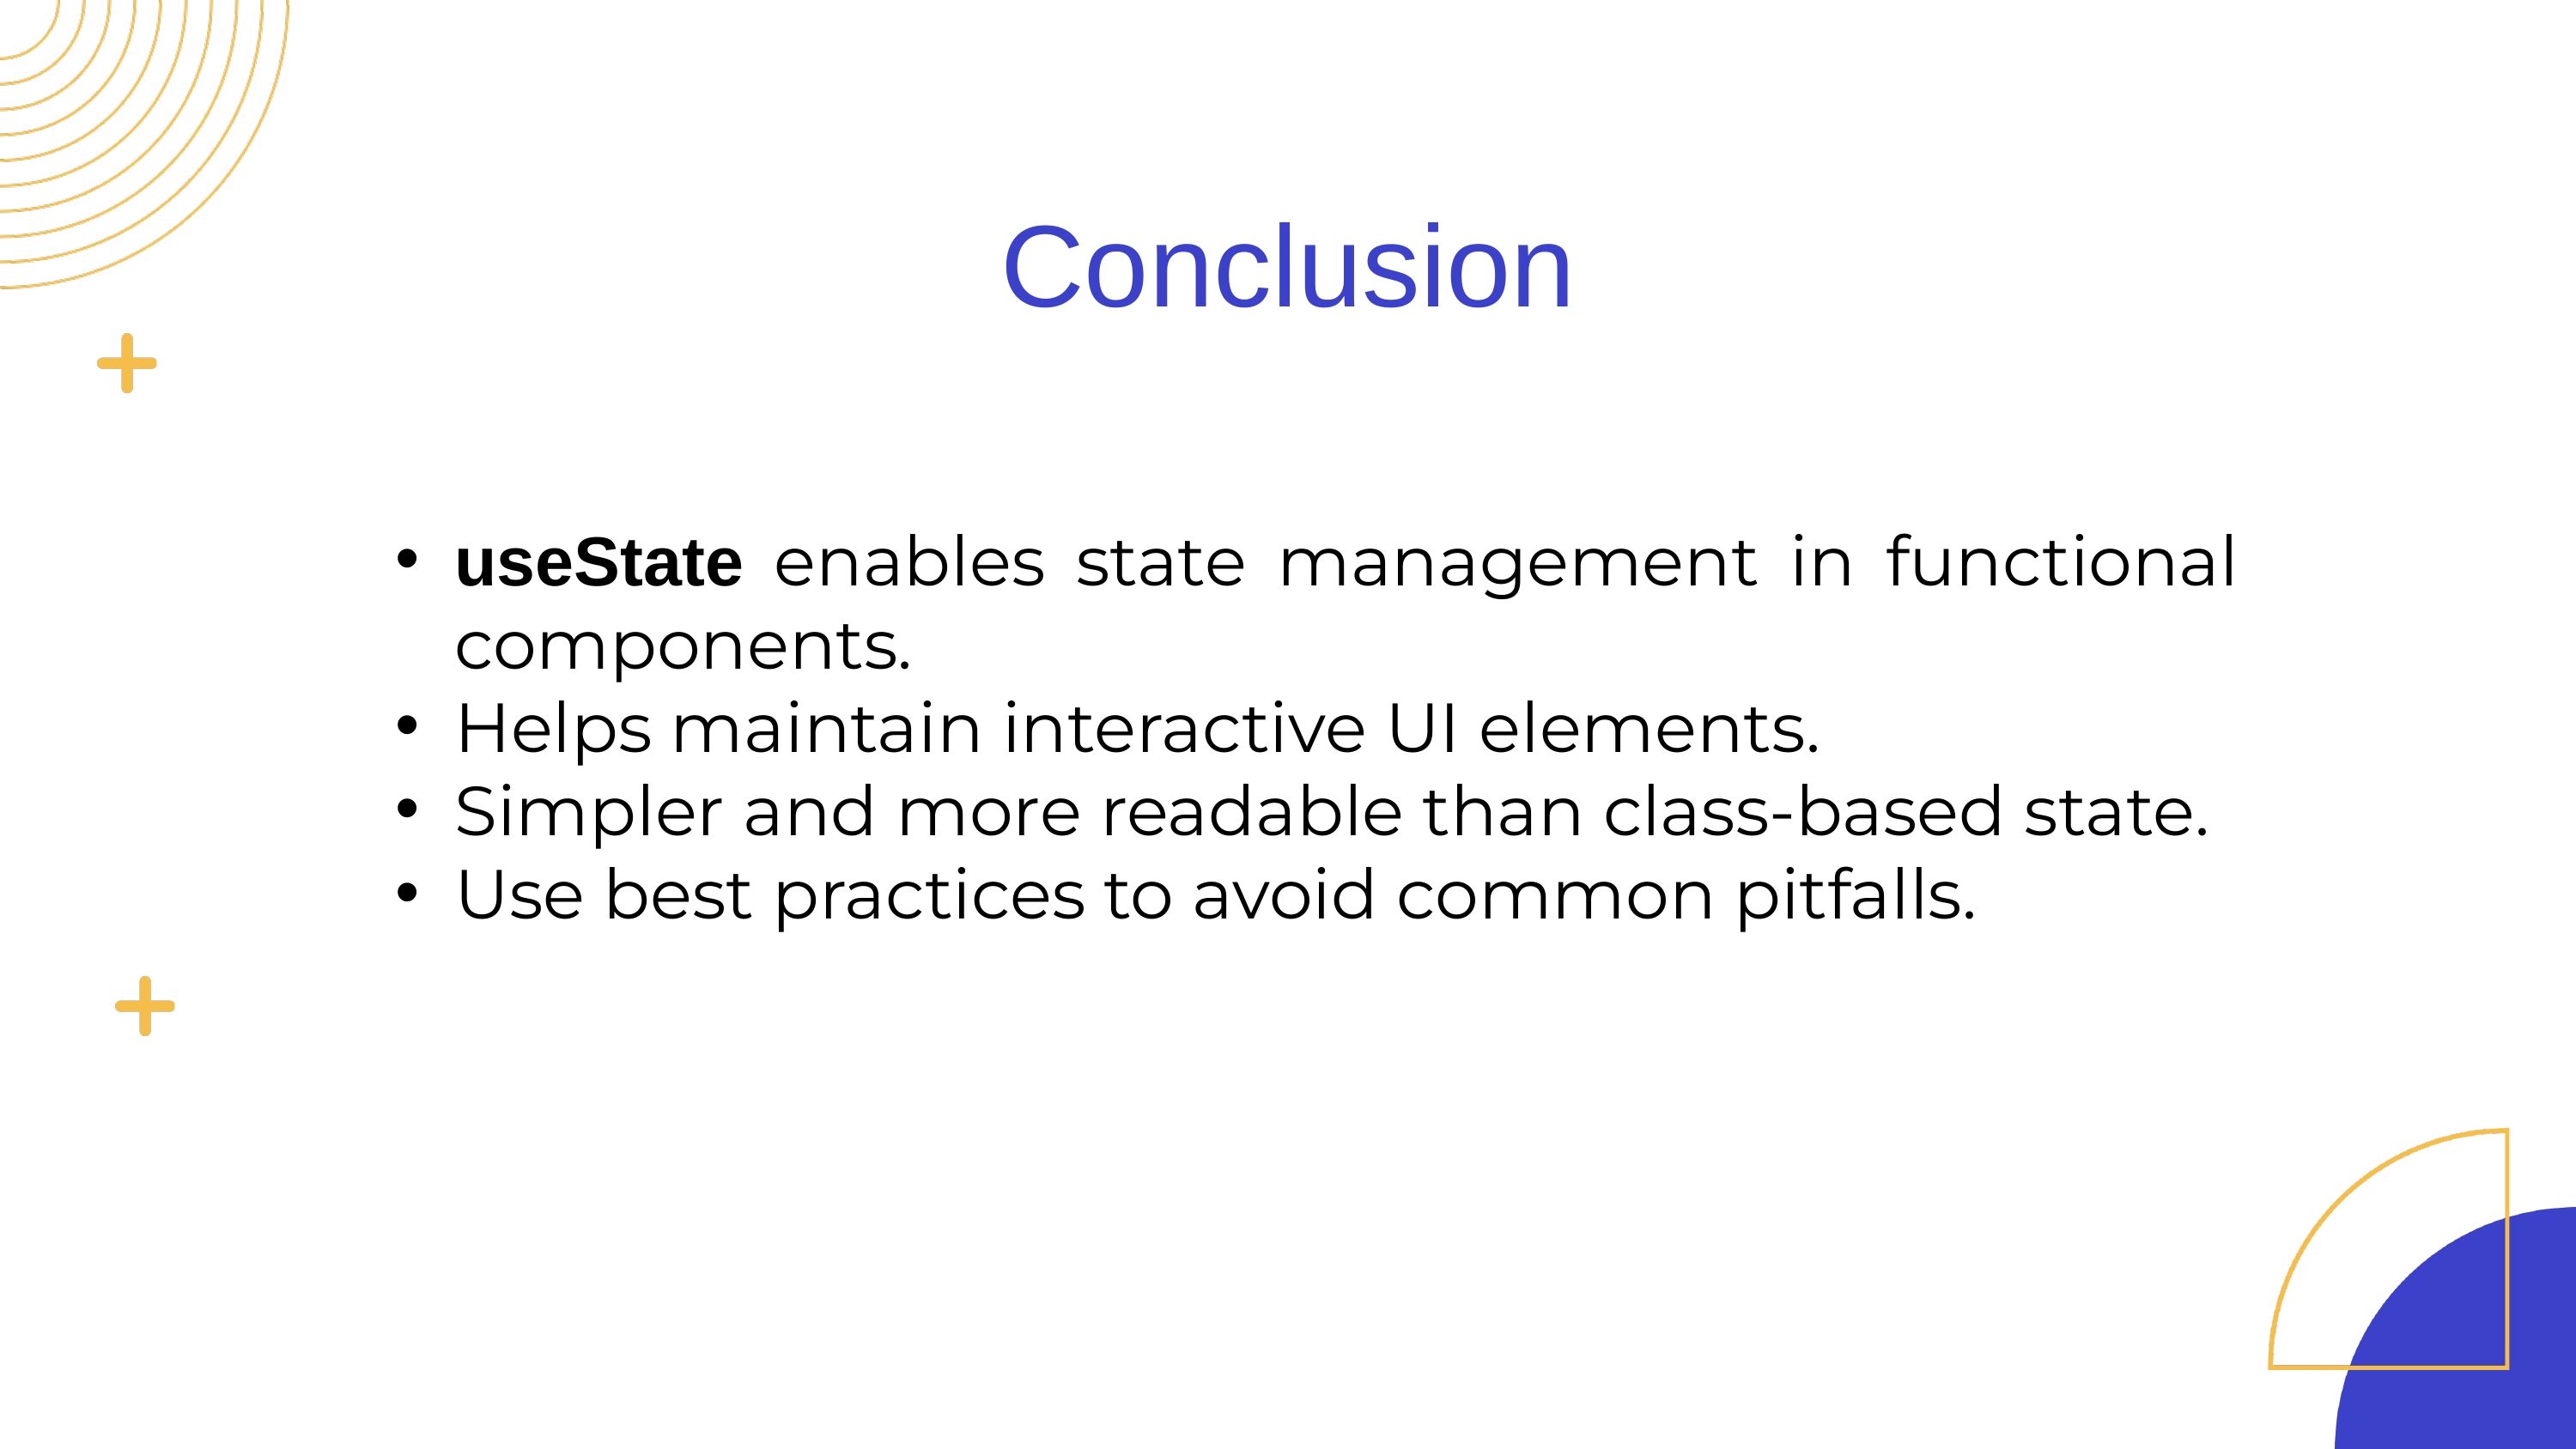

Search . . .
Conclusion

useState enables state management in functional components.
Helps maintain interactive UI elements.
Simpler and more readable than class-based state.
Use best practices to avoid common pitfalls.